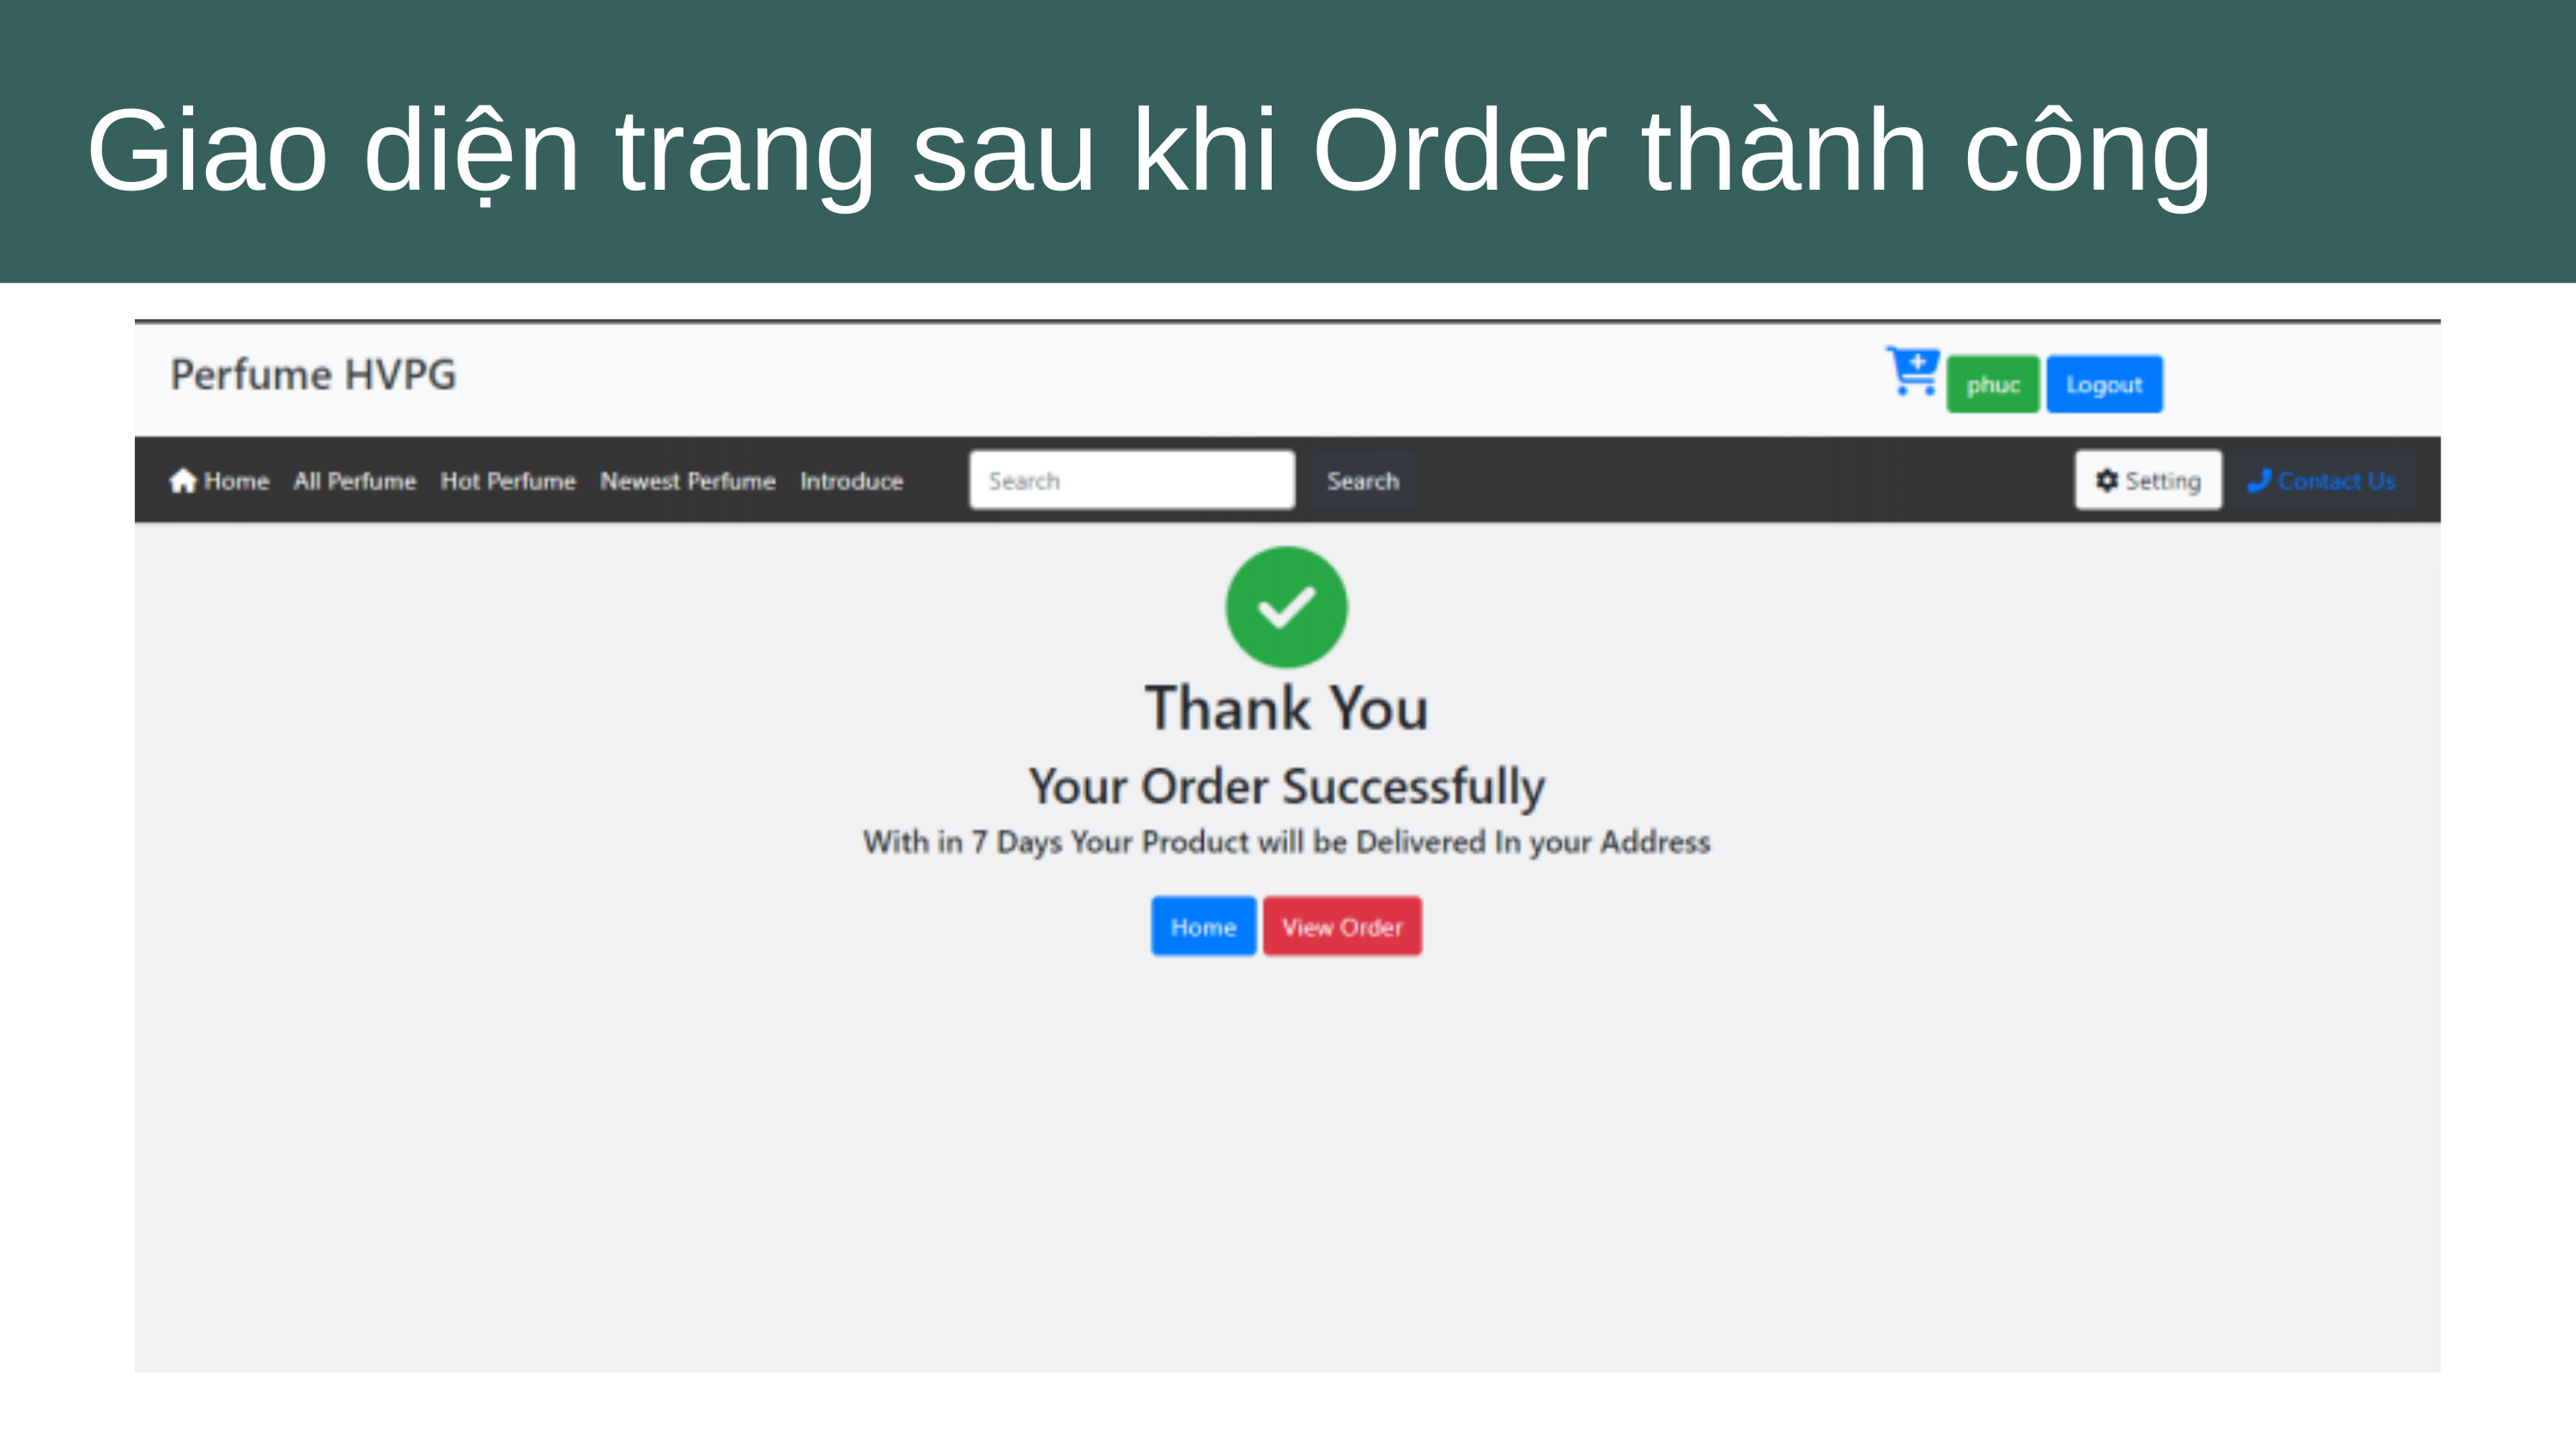

Giao diện trang sau khi Order thành công